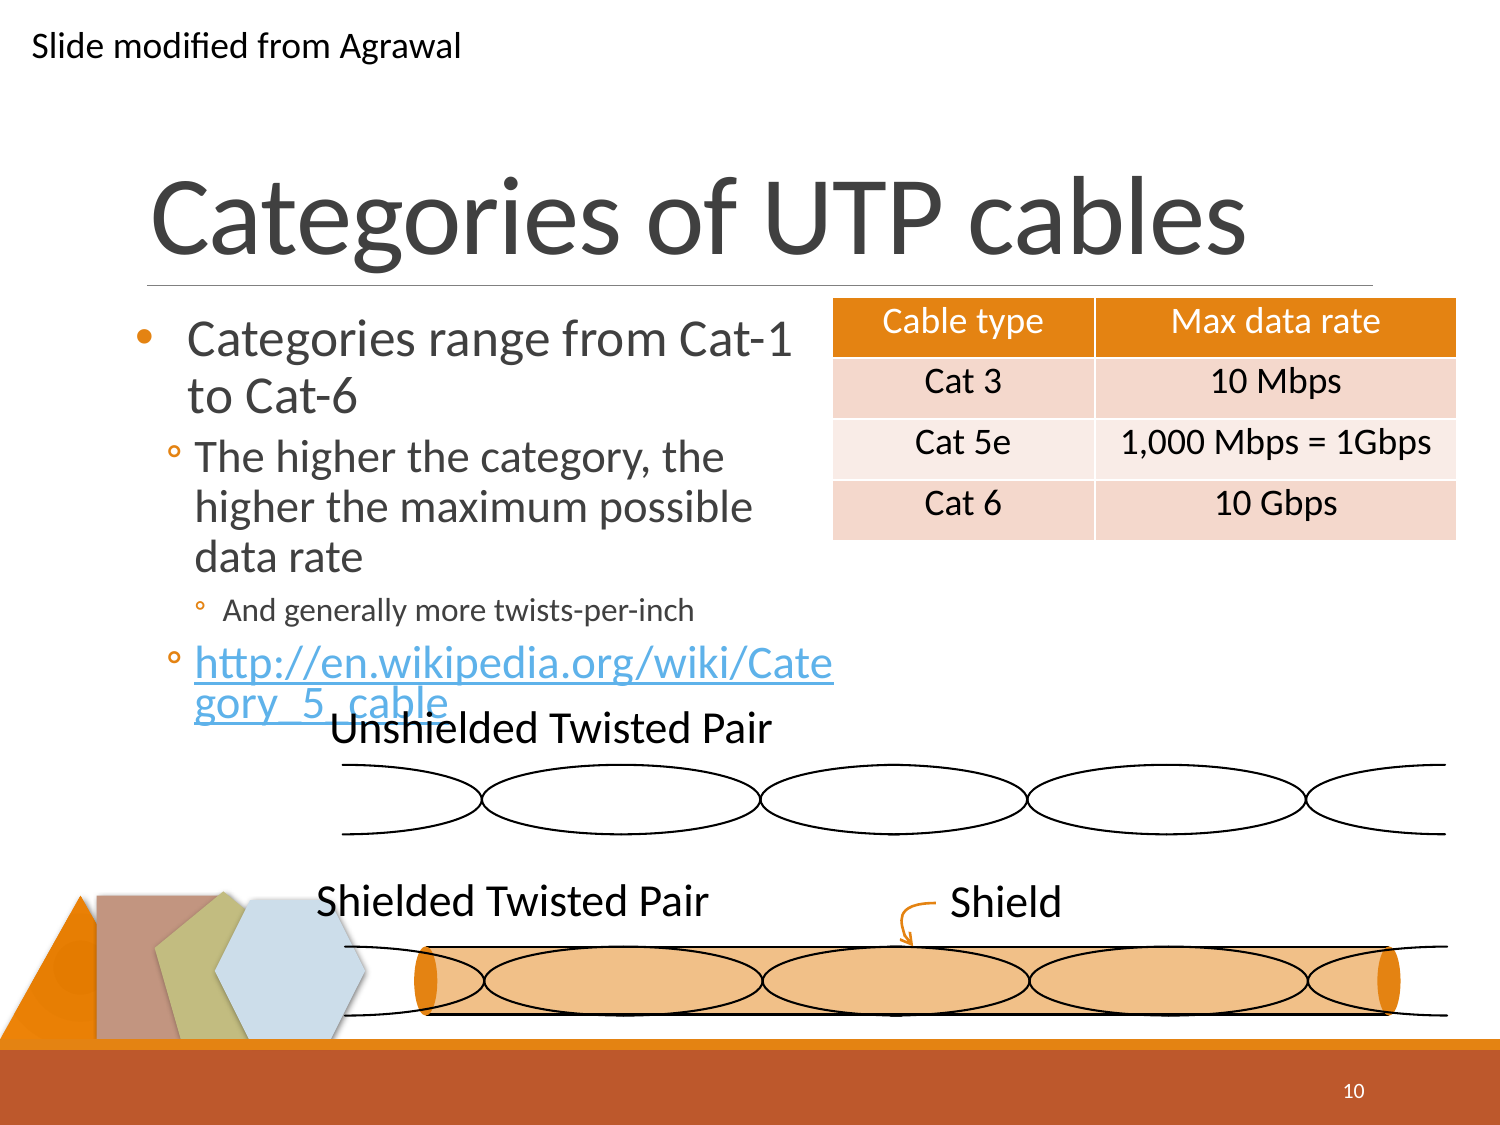

Slide modified from Agrawal
# Categories of UTP cables
| Cable type | Max data rate |
| --- | --- |
| Cat 3 | 10 Mbps |
| Cat 5e | 1,000 Mbps = 1Gbps |
| Cat 6 | 10 Gbps |
Categories range from Cat-1 to Cat-6
The higher the category, the higher the maximum possible data rate
And generally more twists-per-inch
http://en.wikipedia.org/wiki/Category_5_cable

Unshielded Twisted Pair

Shielded Twisted Pair
Shield

10